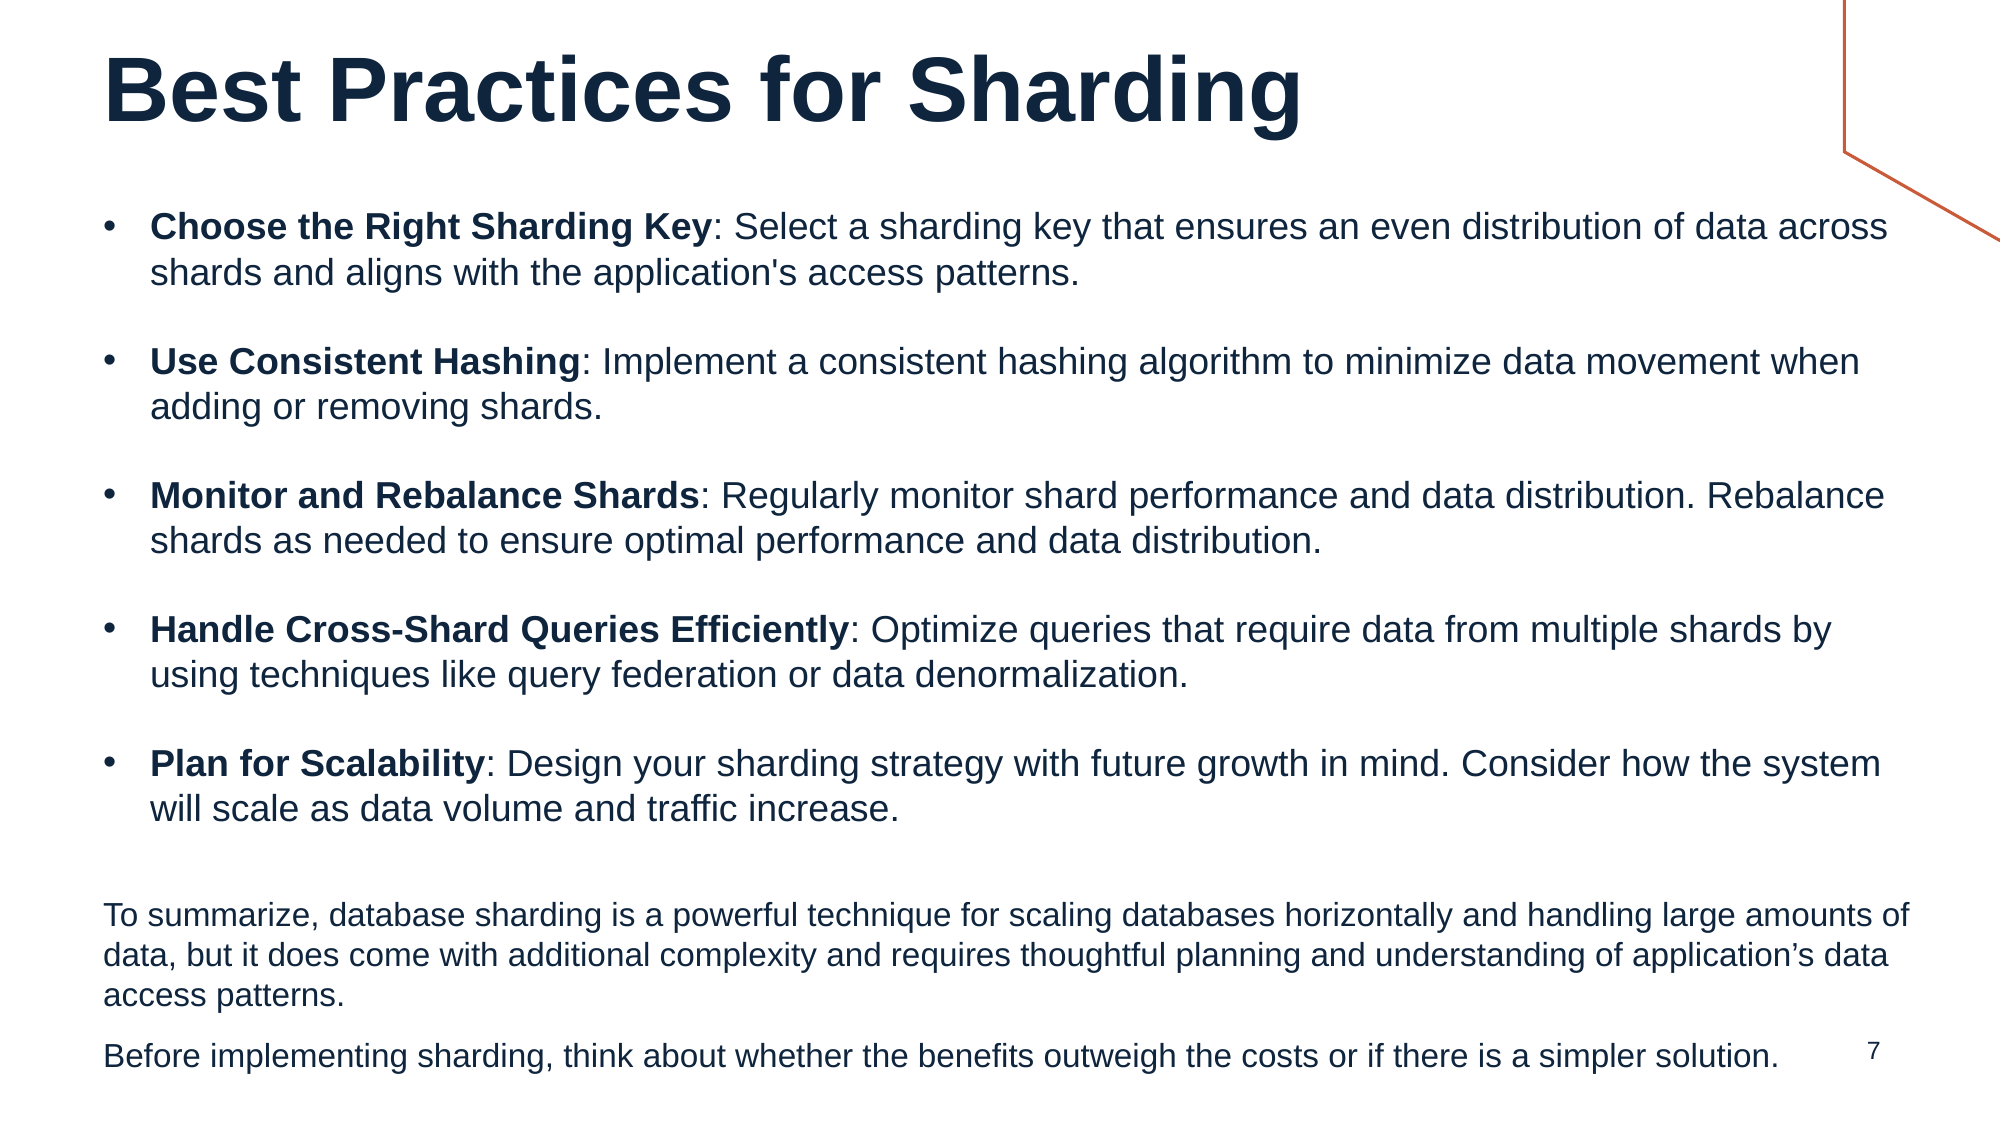

# Best Practices for Sharding
Choose the Right Sharding Key: Select a sharding key that ensures an even distribution of data across shards and aligns with the application's access patterns.

Use Consistent Hashing: Implement a consistent hashing algorithm to minimize data movement when adding or removing shards.

Monitor and Rebalance Shards: Regularly monitor shard performance and data distribution. Rebalance shards as needed to ensure optimal performance and data distribution.

Handle Cross-Shard Queries Efficiently: Optimize queries that require data from multiple shards by using techniques like query federation or data denormalization.

Plan for Scalability: Design your sharding strategy with future growth in mind. Consider how the system will scale as data volume and traffic increase.

To summarize, database sharding is a powerful technique for scaling databases horizontally and handling large amounts of data, but it does come with additional complexity and requires thoughtful planning and understanding of application’s data access patterns.
Before implementing sharding, think about whether the benefits outweigh the costs or if there is a simpler solution.

7